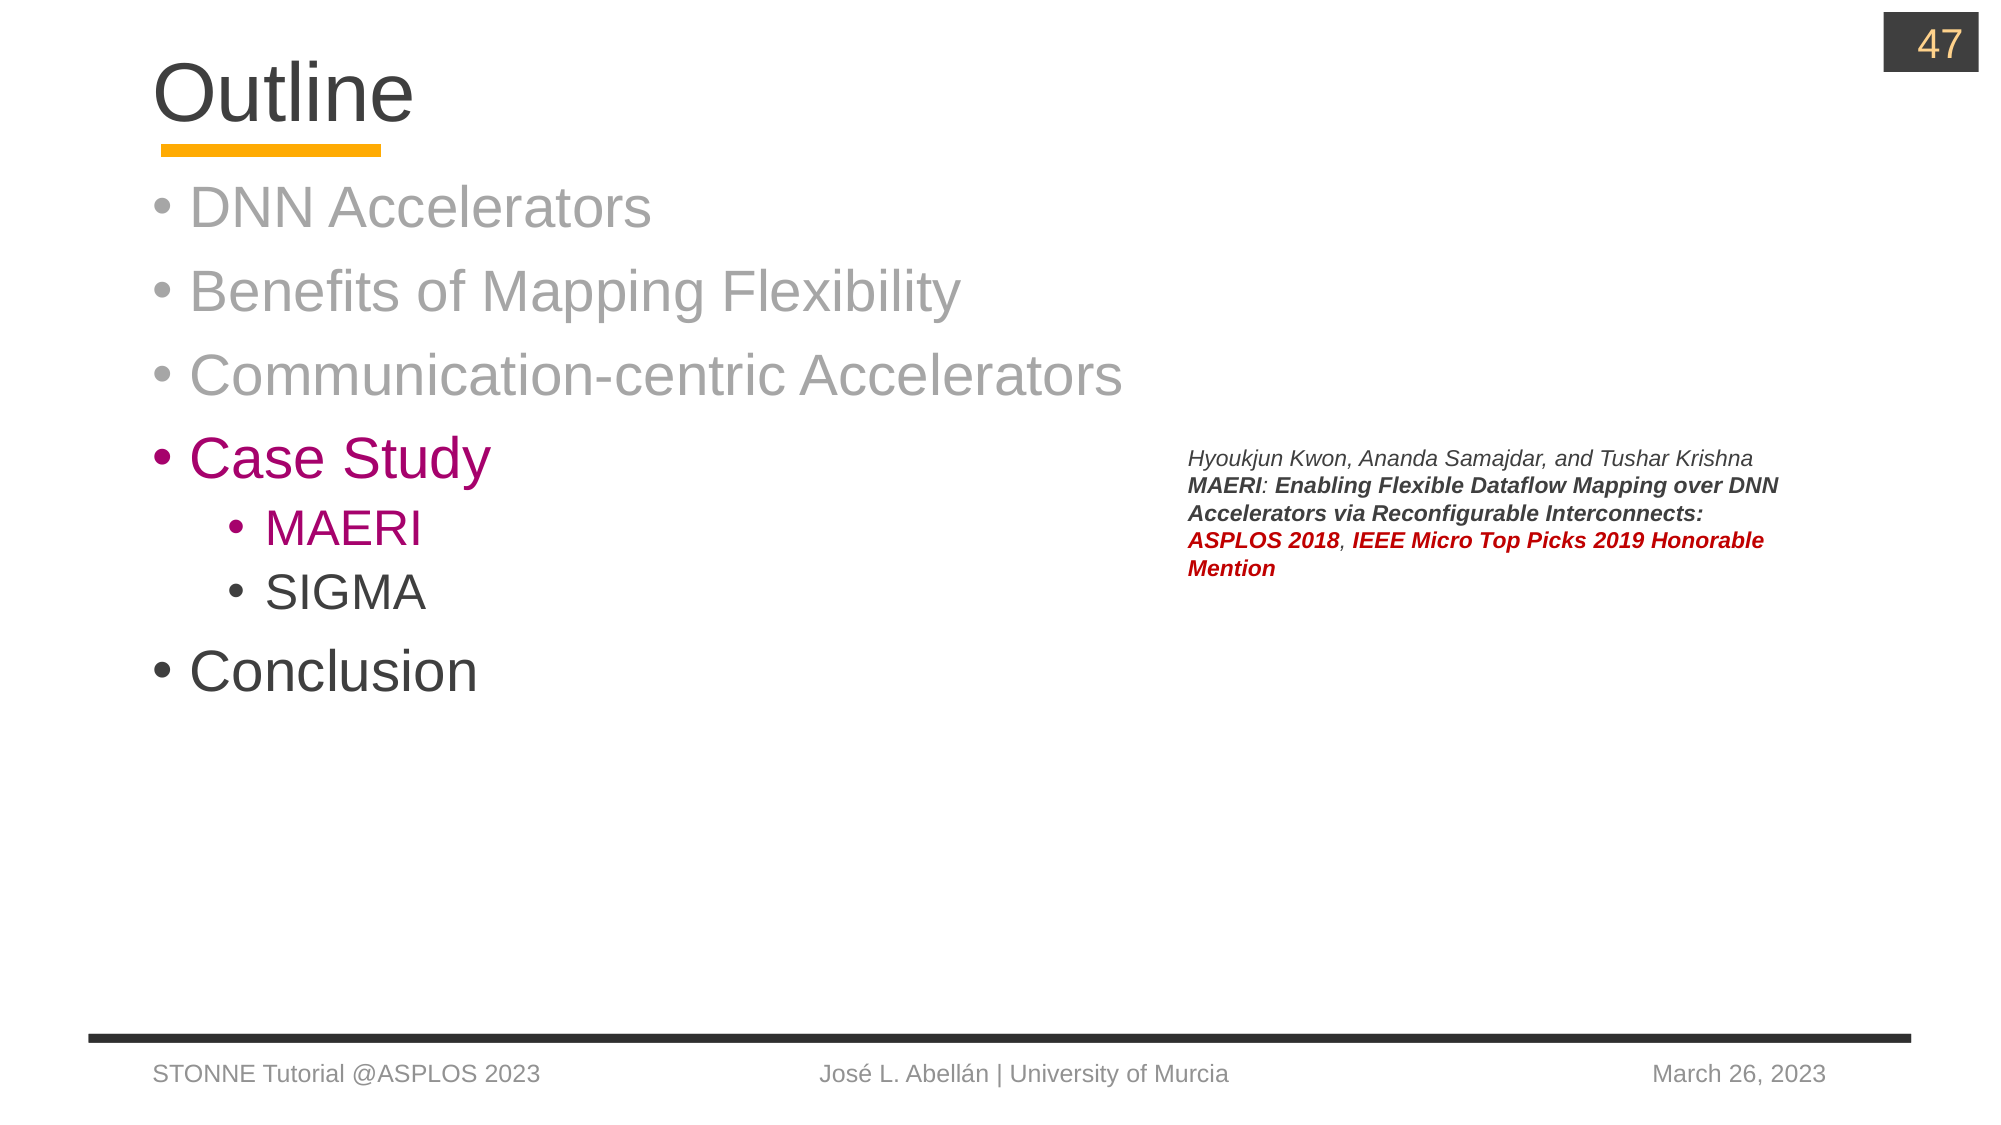

47
# Outline
DNN Accelerators
Benefits of Mapping Flexibility
Communication-centric Accelerators
Case Study
MAERI
SIGMA
Conclusion
Hyoukjun Kwon, Ananda Samajdar, and Tushar Krishna
MAERI: Enabling Flexible Dataflow Mapping over DNN Accelerators via Reconfigurable Interconnects:
ASPLOS 2018, IEEE Micro Top Picks 2019 Honorable Mention
STONNE Tutorial @ASPLOS 2023                                        José L. Abellán | University of Murcia
March 26, 2023